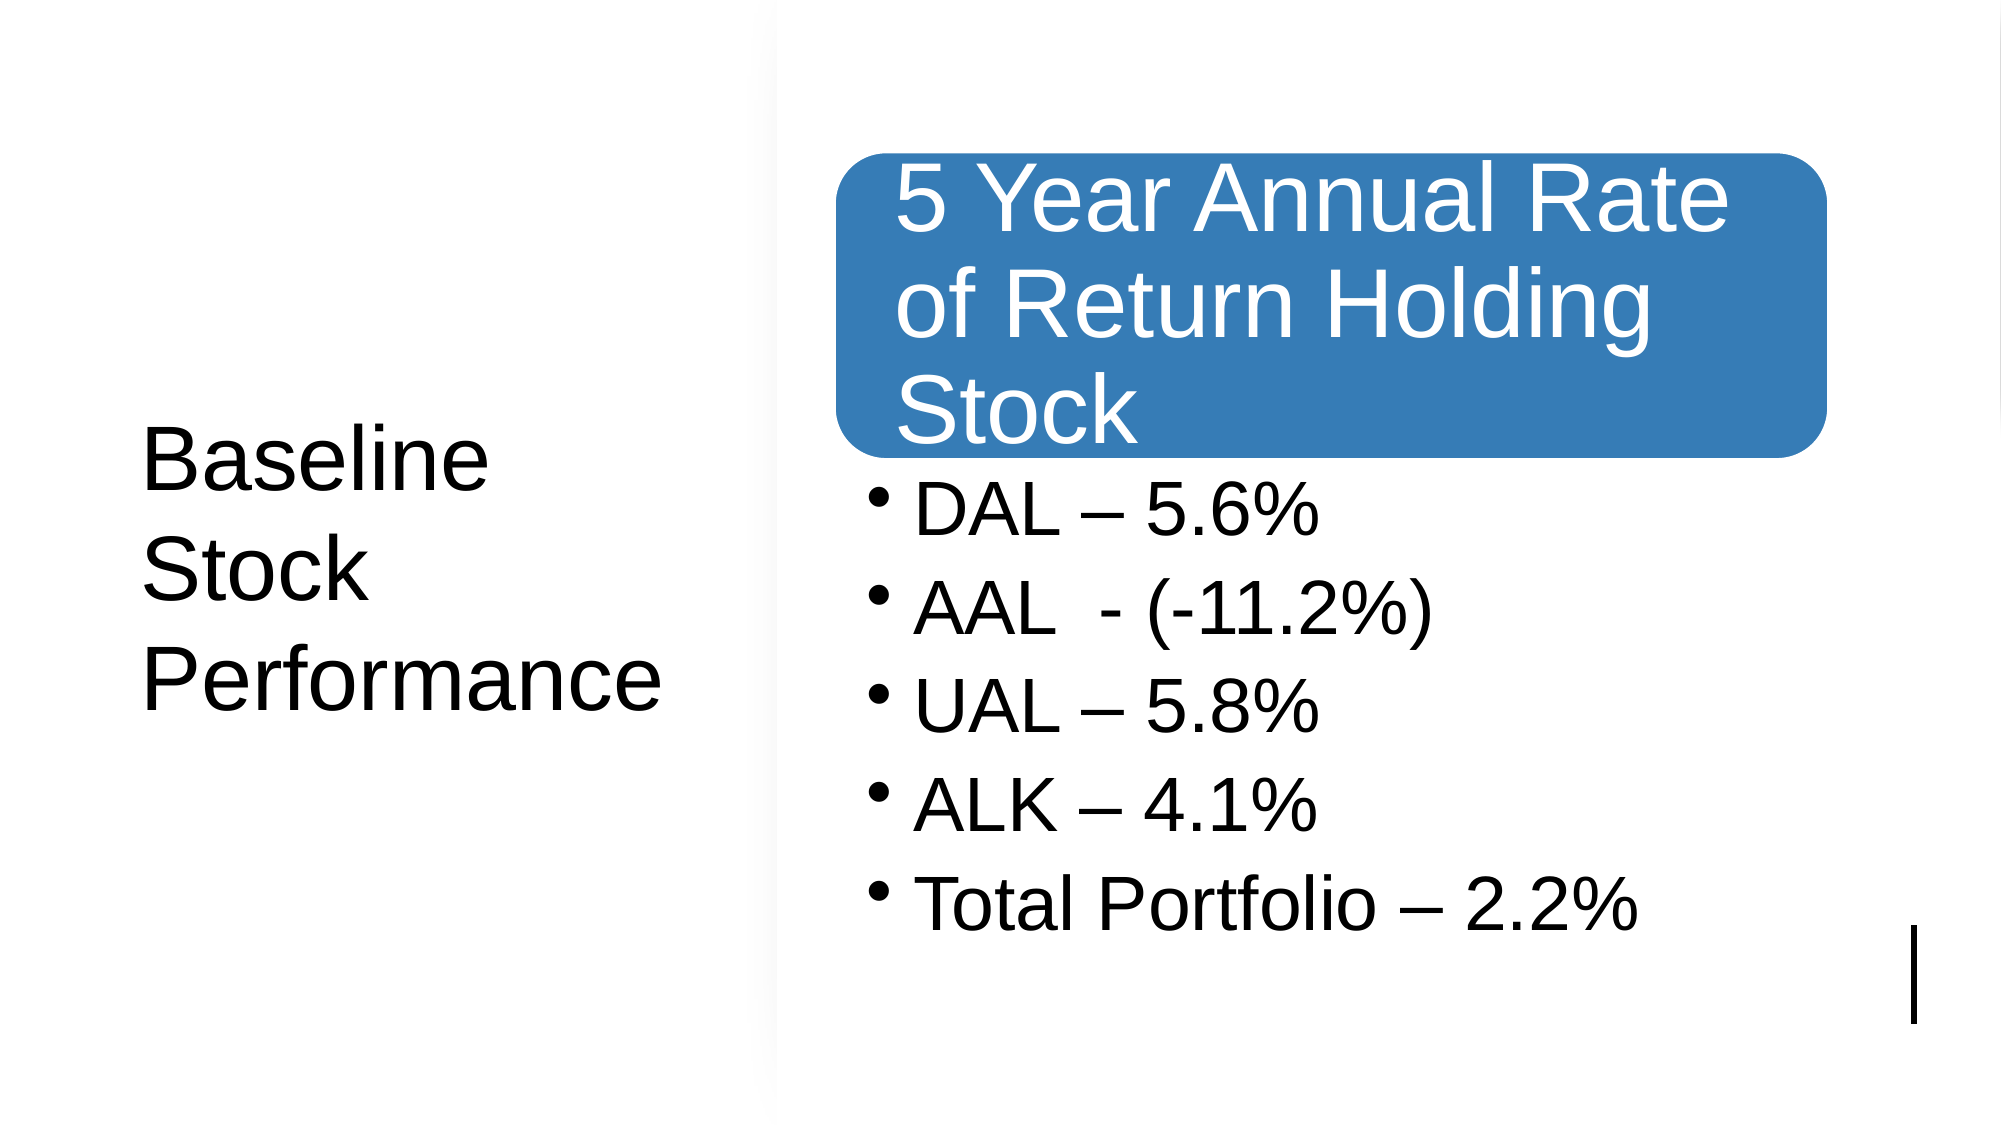

5 Year Annual Rate of Return Holding Stock
DAL – 5.6%
AAL  - (-11.2%)
UAL – 5.8%
ALK – 4.1%
Total Portfolio – 2.2%
# Baseline Stock Performance